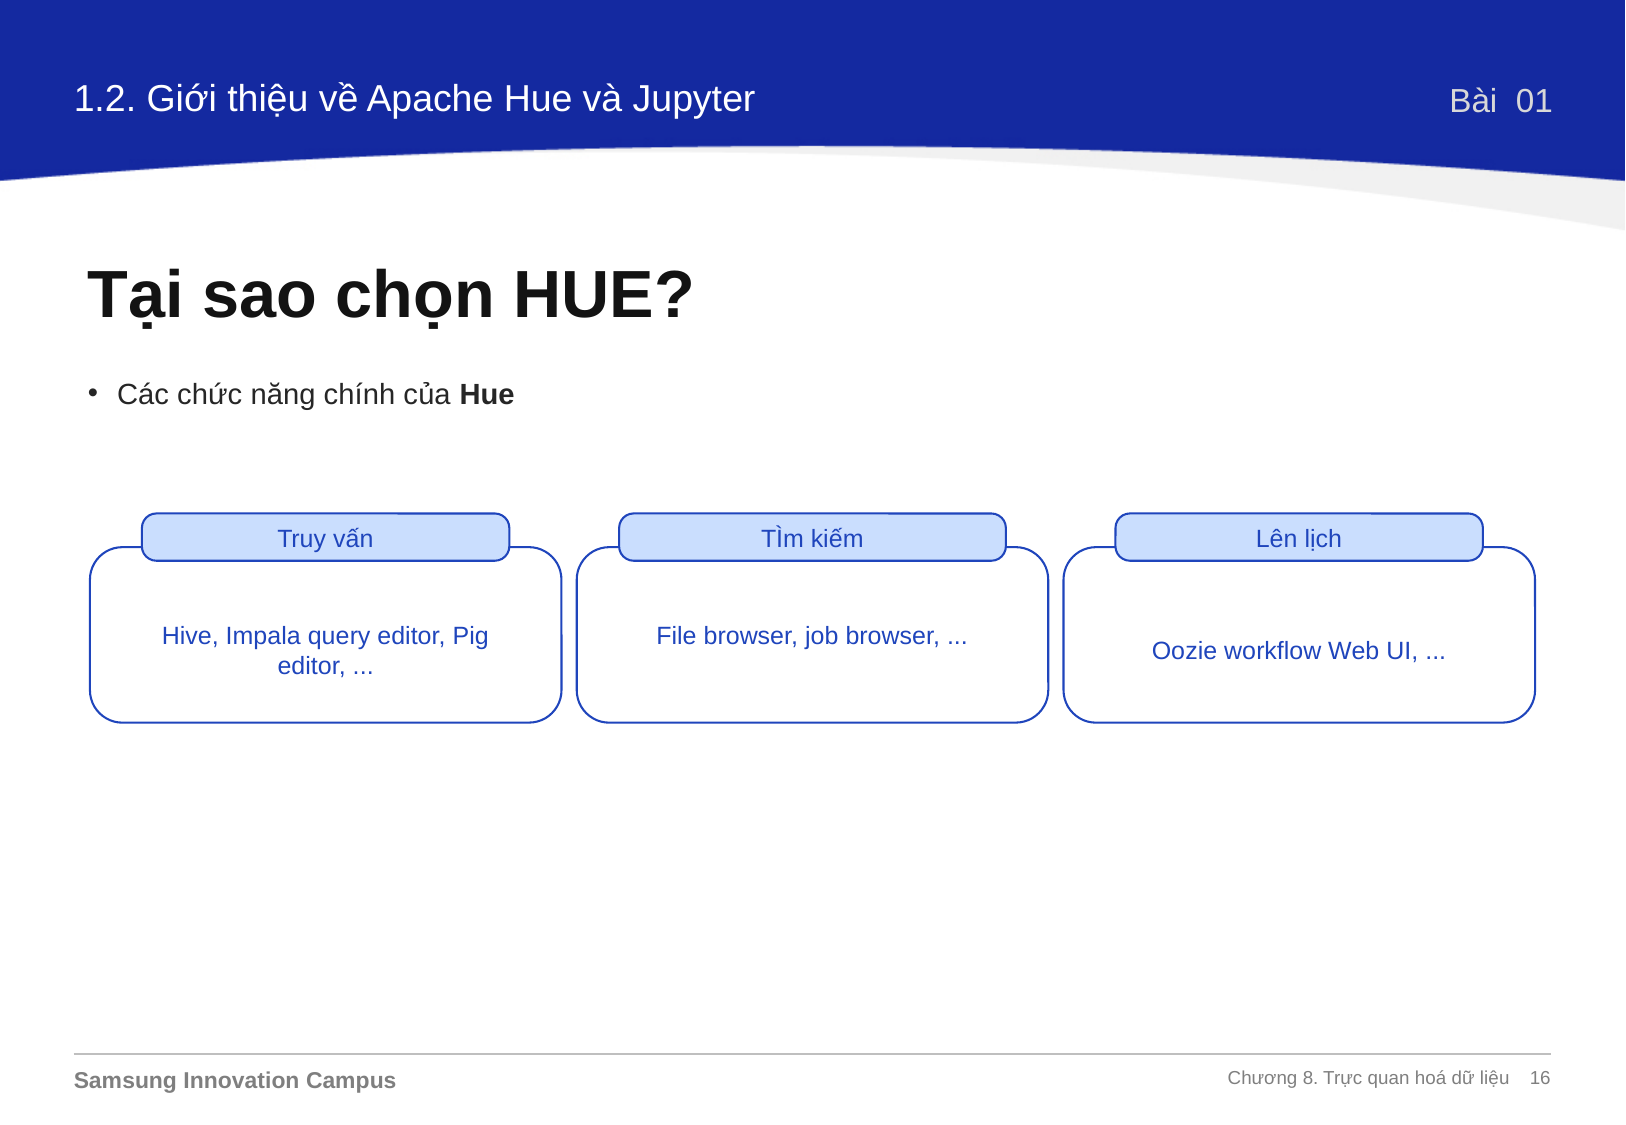

1.2. Giới thiệu về Apache Hue và Jupyter
Bài  01
Tại sao chọn HUE?
Các chức năng chính của Hue
Truy vấn

Hive, Impala query editor, Pig editor, ...
TÌm kiếm
File browser, job browser, ...
Lên lịch

Oozie workflow Web UI, ...